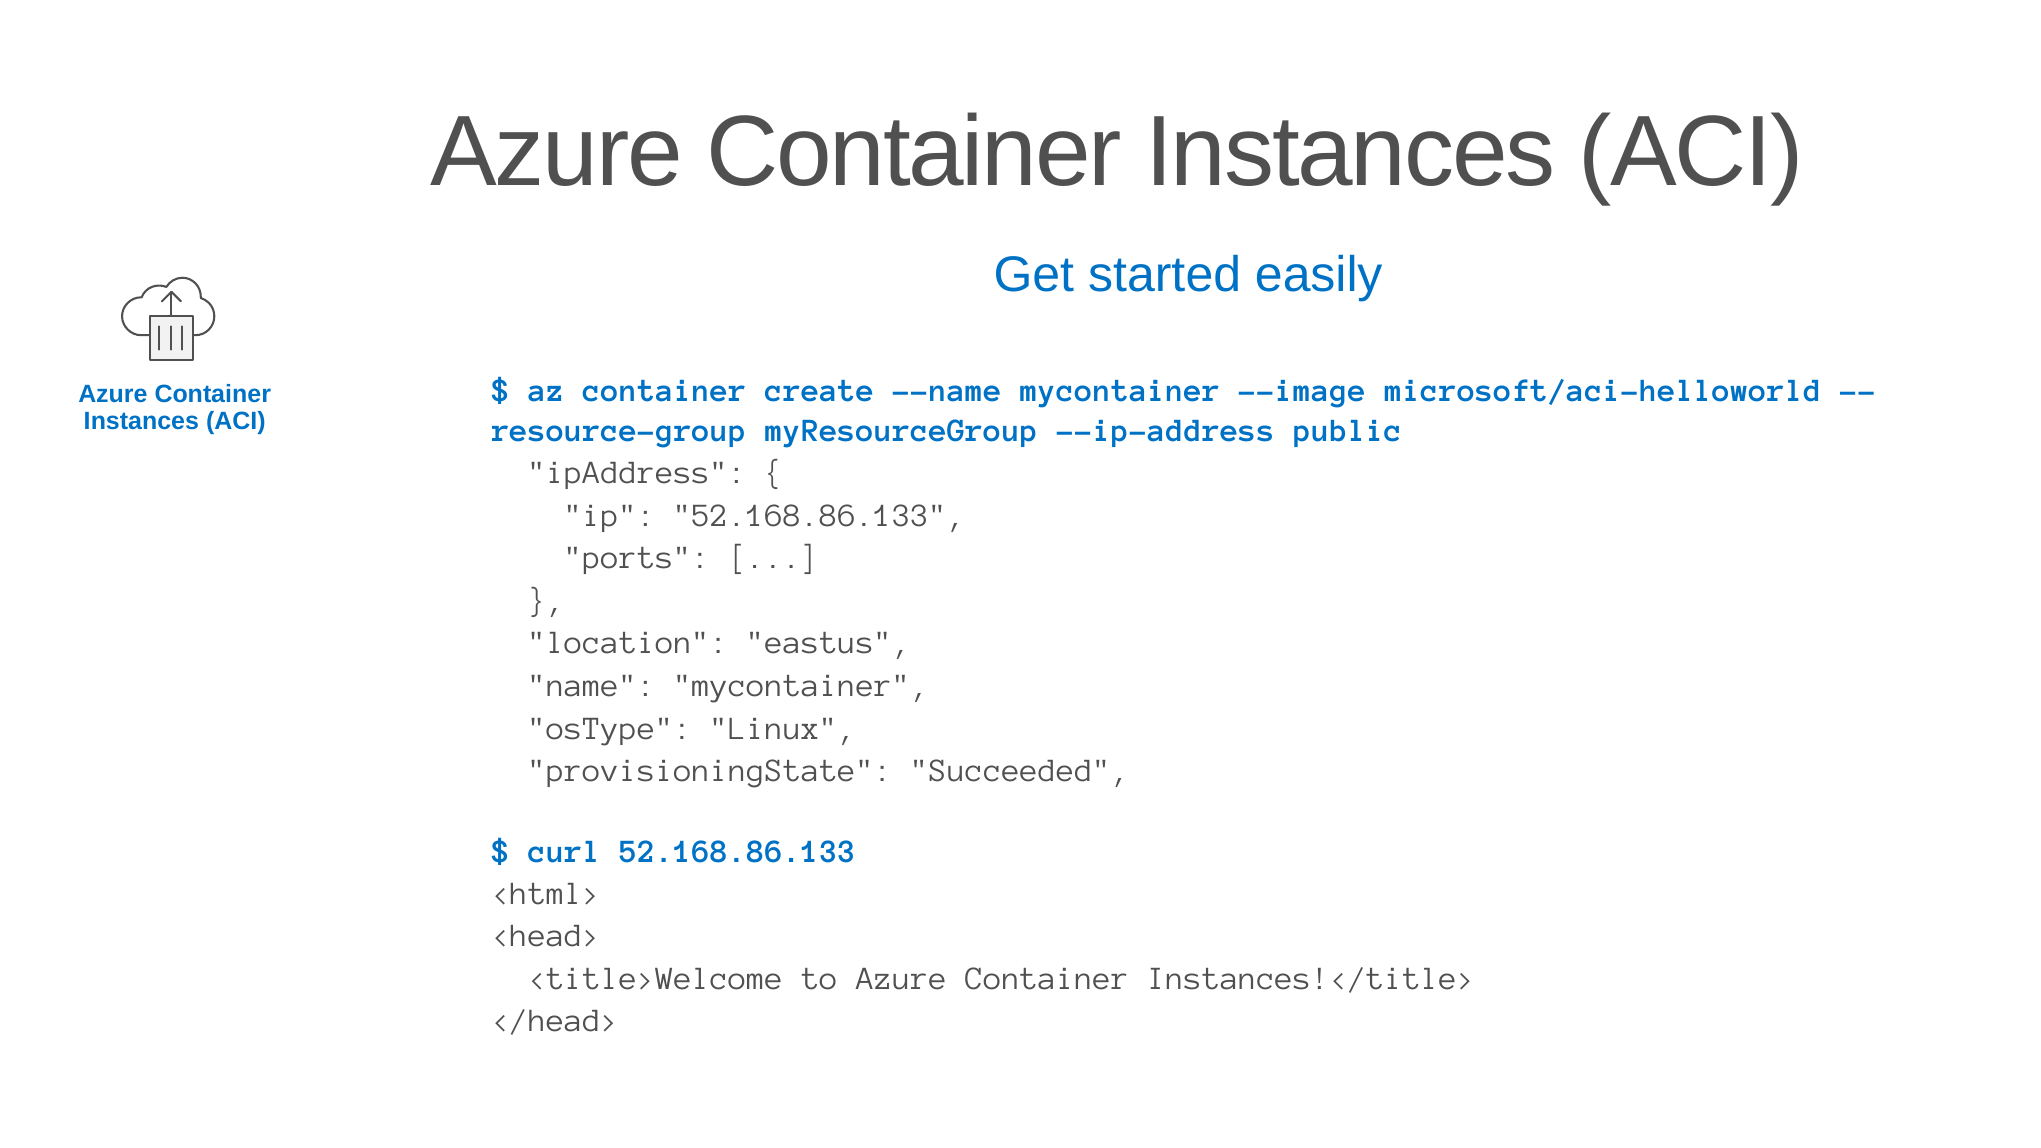

# Azure Container Instances (ACI)

Get started easily
Azure Container Instances (ACI)

$ az container create --name mycontainer --image microsoft/aci-helloworld --resource-group myResourceGroup --ip-address public
  "ipAddress": {
    "ip": "52.168.86.133",
    "ports": [...]
  },
  "location": "eastus",
  "name": "mycontainer",
  "osType": "Linux",
  "provisioningState": "Succeeded",

$ curl 52.168.86.133
<html>
<head>
  <title>Welcome to Azure Container Instances!</title>
</head>